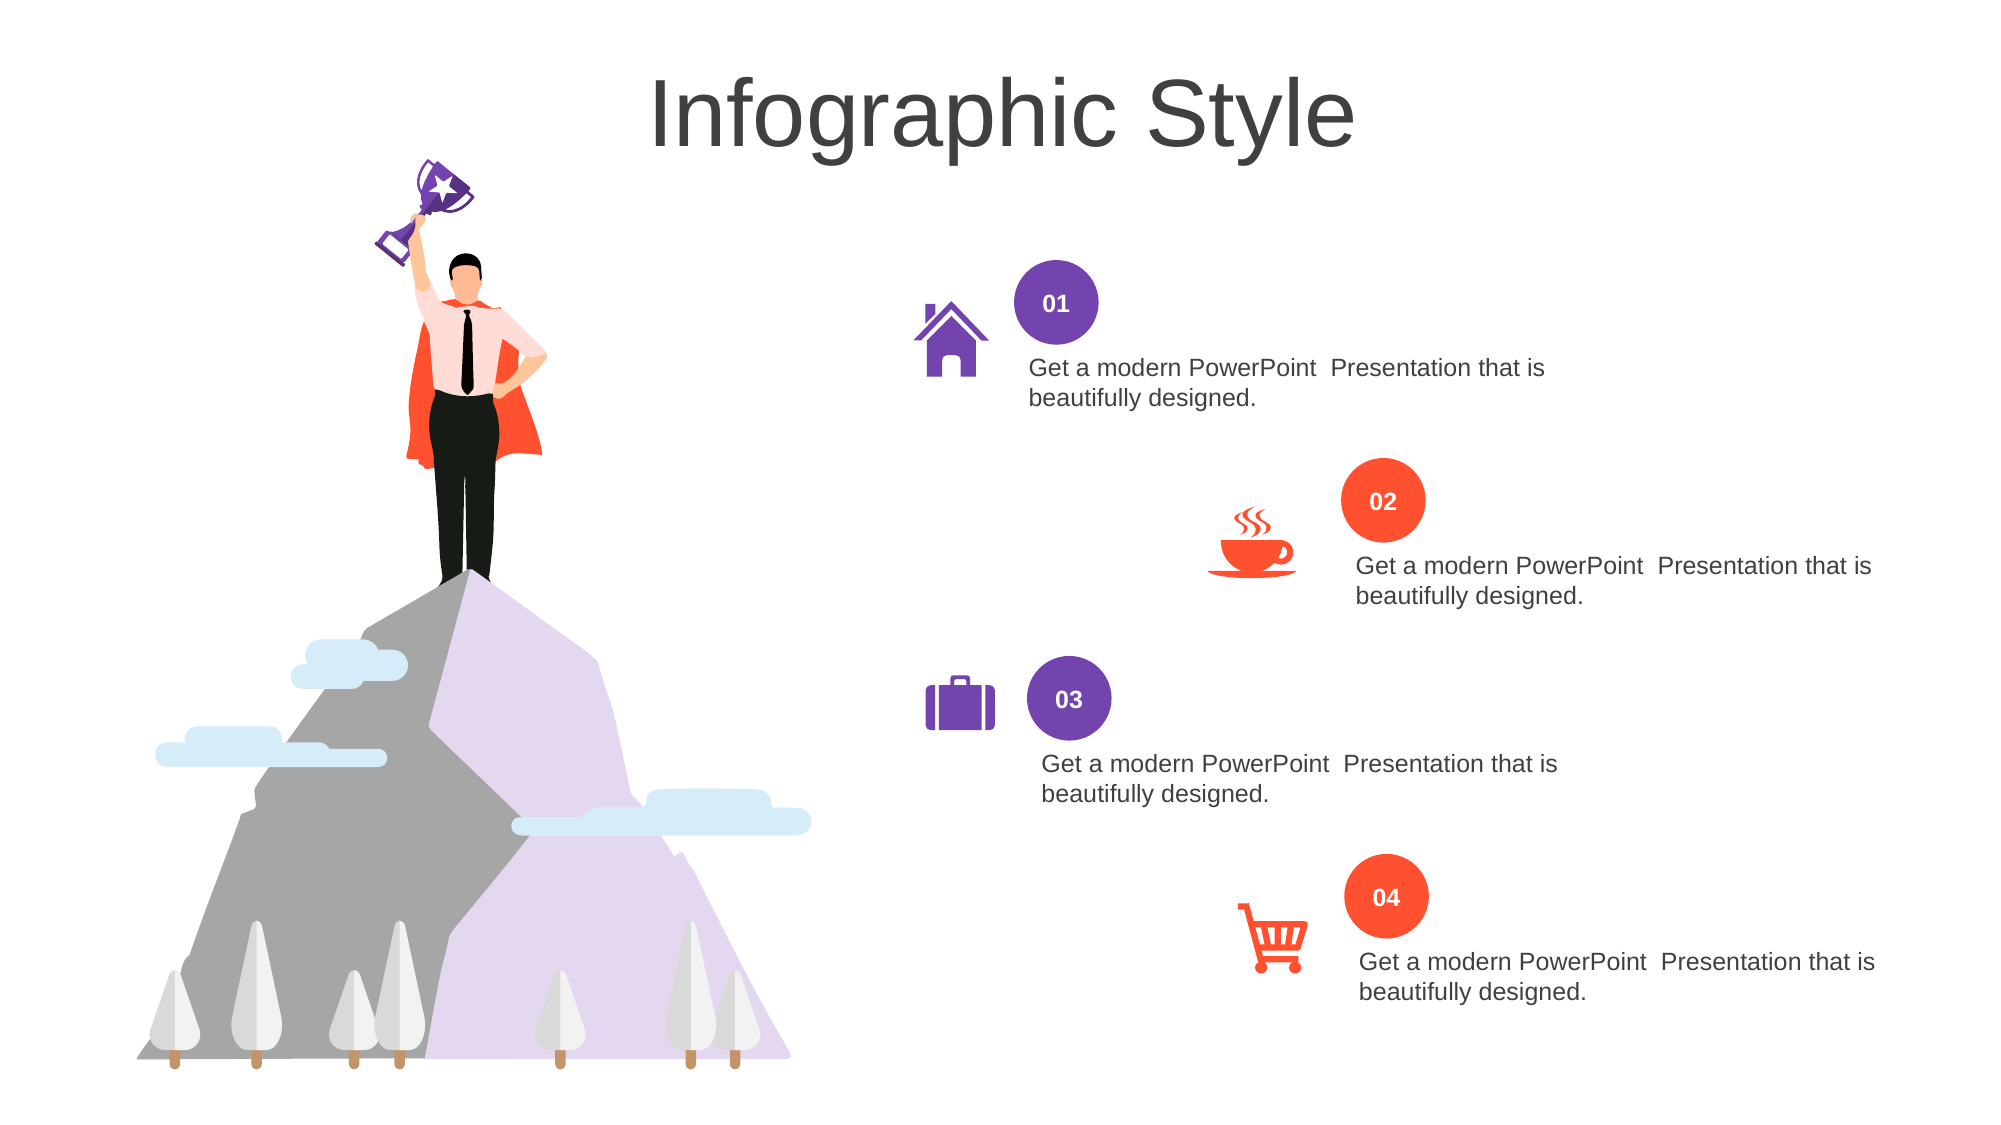

Infographic Style

01
Get a modern PowerPoint  Presentation that is beautifully designed.
02
Get a modern PowerPoint  Presentation that is beautifully designed.
03
Get a modern PowerPoint  Presentation that is beautifully designed.
04
Get a modern PowerPoint  Presentation that is beautifully designed.